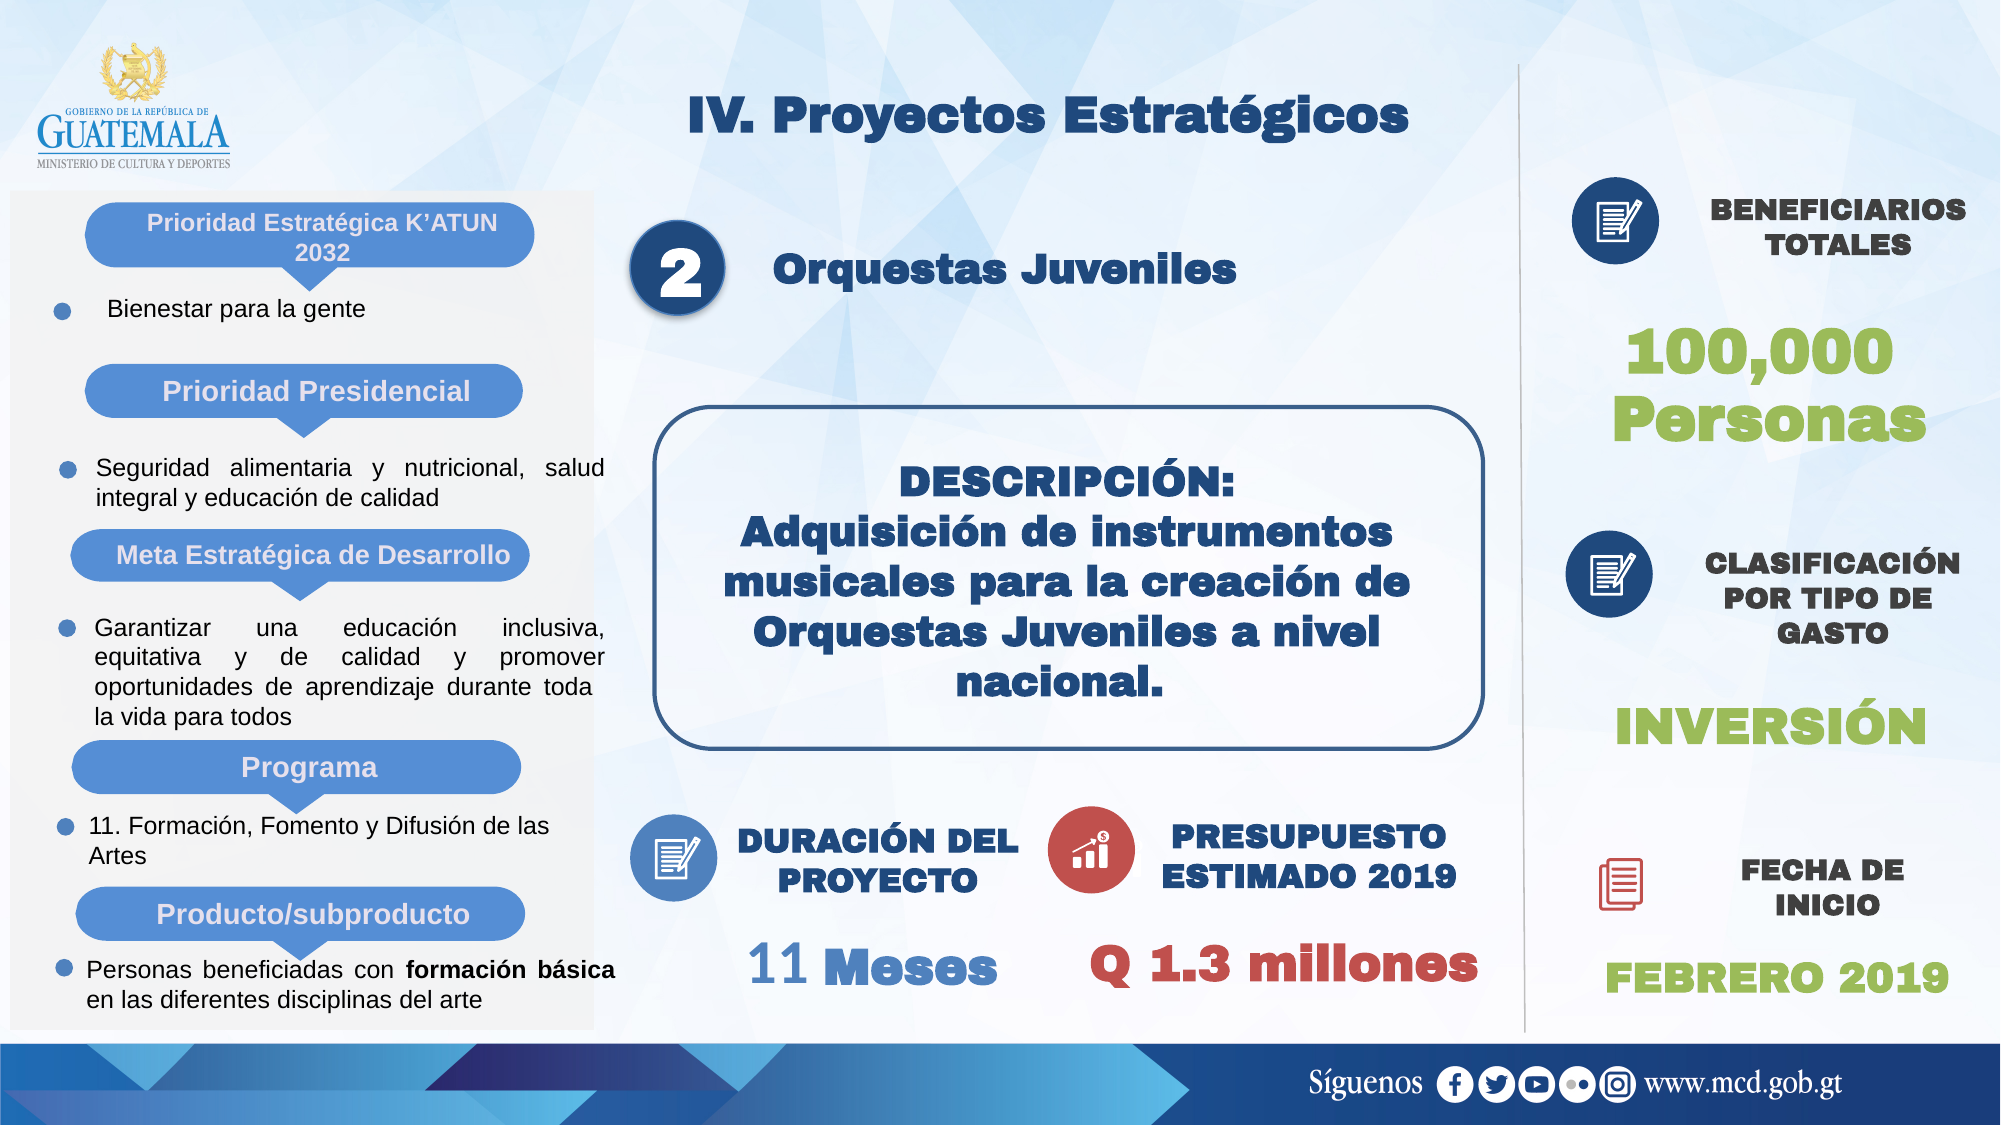

IV. Proyectos Estratégicos

BENEFICIARIOS TOTALES
100,000
Personas
Prioridad Estratégica K’ATUN 2032
Prioridad Presidencial
Programa

2
Orquestas Juveniles
Bienestar para la gente

DESCRIPCIÓN:
Adquisición de instrumentos musicales para la creación de Orquestas Juveniles a nivel nacional.

Seguridad alimentaria y nutricional, salud integral y educación de calidad

Meta Estratégica de Desarrollo

CLASIFICACIÓN POR TIPO DE  GASTO
INVERSIÓN
Garantizar una educación inclusiva, equitativa y de calidad y promover oportunidades de aprendizaje durante toda  la vida para todos

11. Formación, Fomento y Difusión de las Artes

PRESUPUESTO ESTIMADO 2019

Q 1.3 millones

DURACIÓN DEL PROYECTO
FECHA DE
INICIO

Producto/subproducto
11 Meses
FEBRERO 2019
Personas beneficiadas con formación básica en las diferentes disciplinas del arte